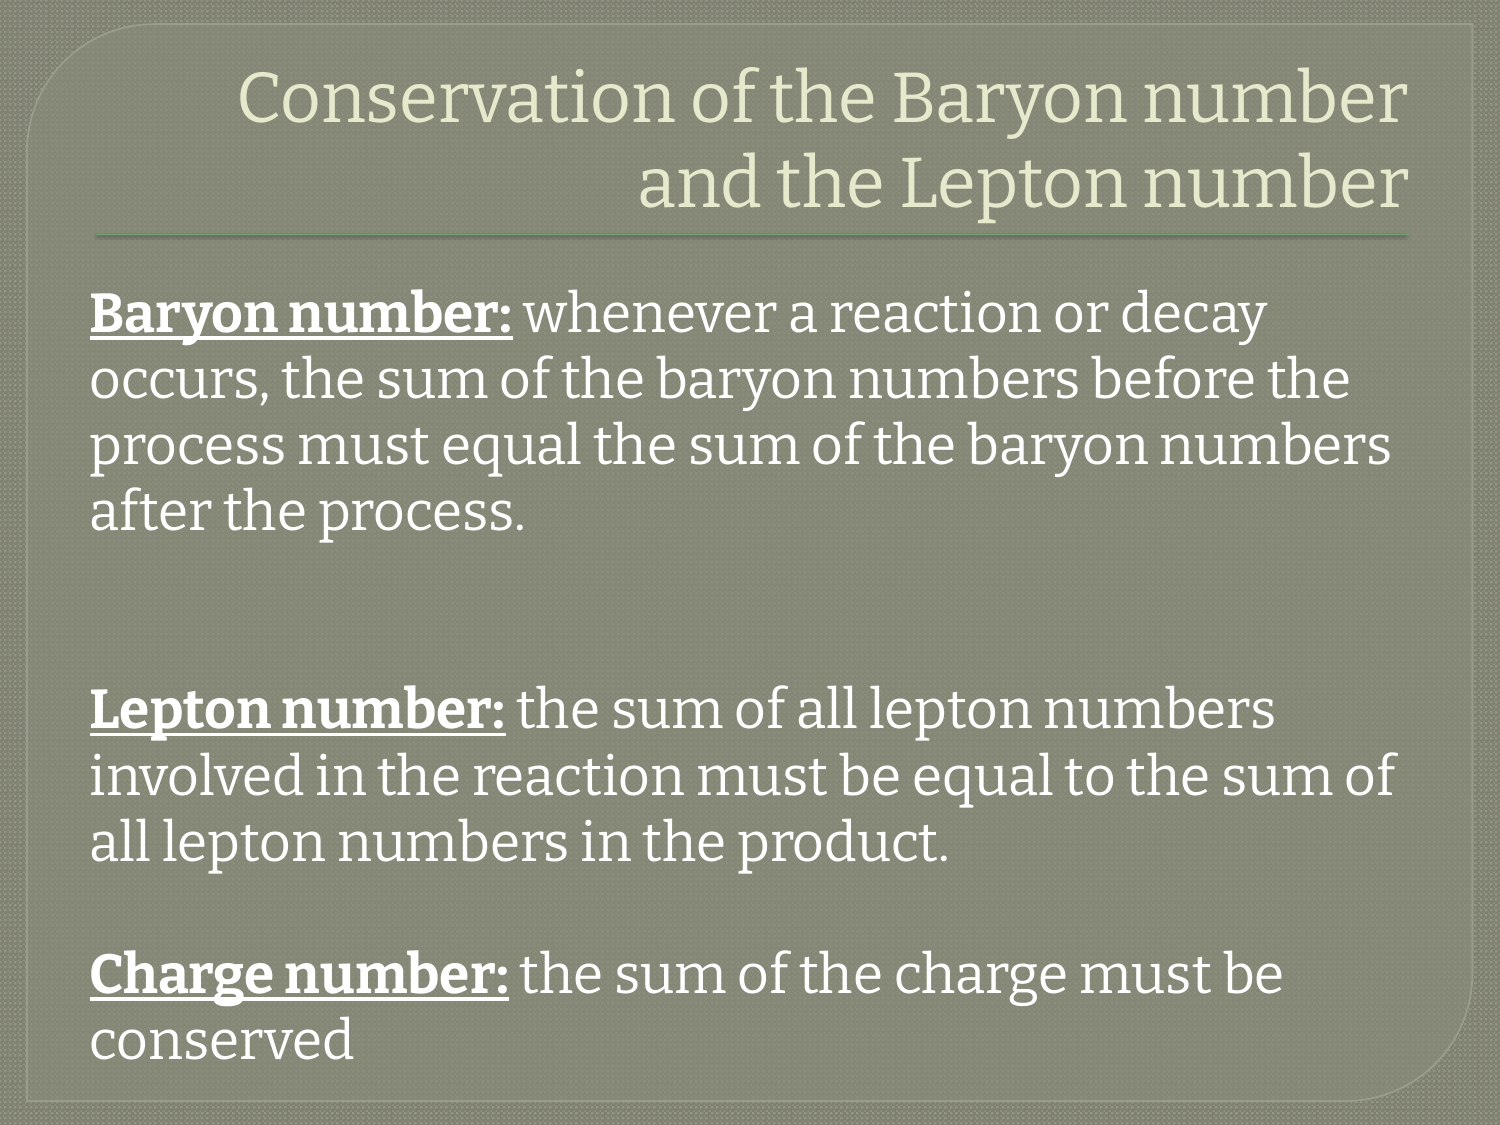

# Conservation of the Baryon number and the Lepton number
Baryon number: whenever a reaction or decay occurs, the sum of the baryon numbers before the process must equal the sum of the baryon numbers after the process.

Lepton number: the sum of all lepton numbers involved in the reaction must be equal to the sum of all lepton numbers in the product.

Charge number: the sum of the charge must be conserved